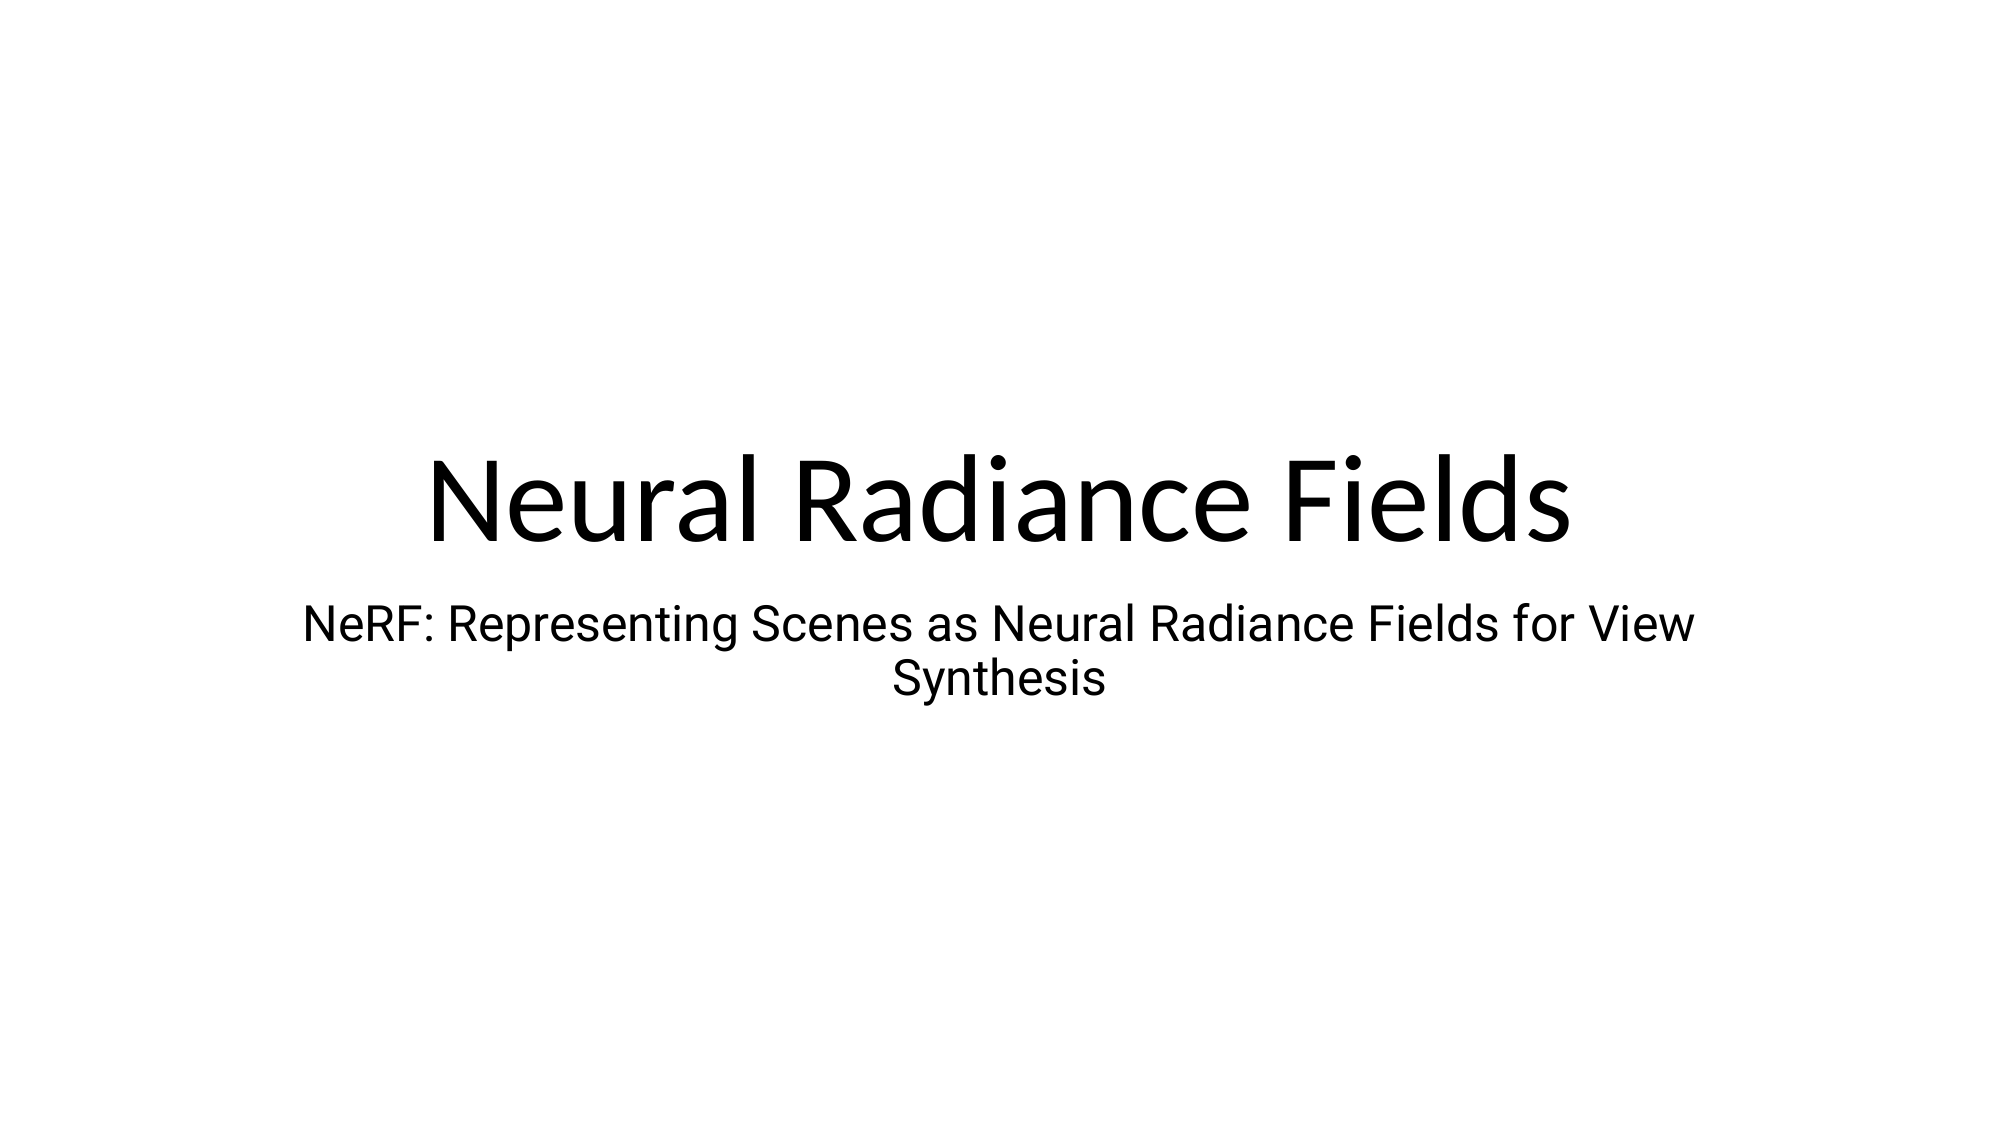

# Neural Radiance Fields
NeRF: Representing Scenes as Neural Radiance Fields for View Synthesis